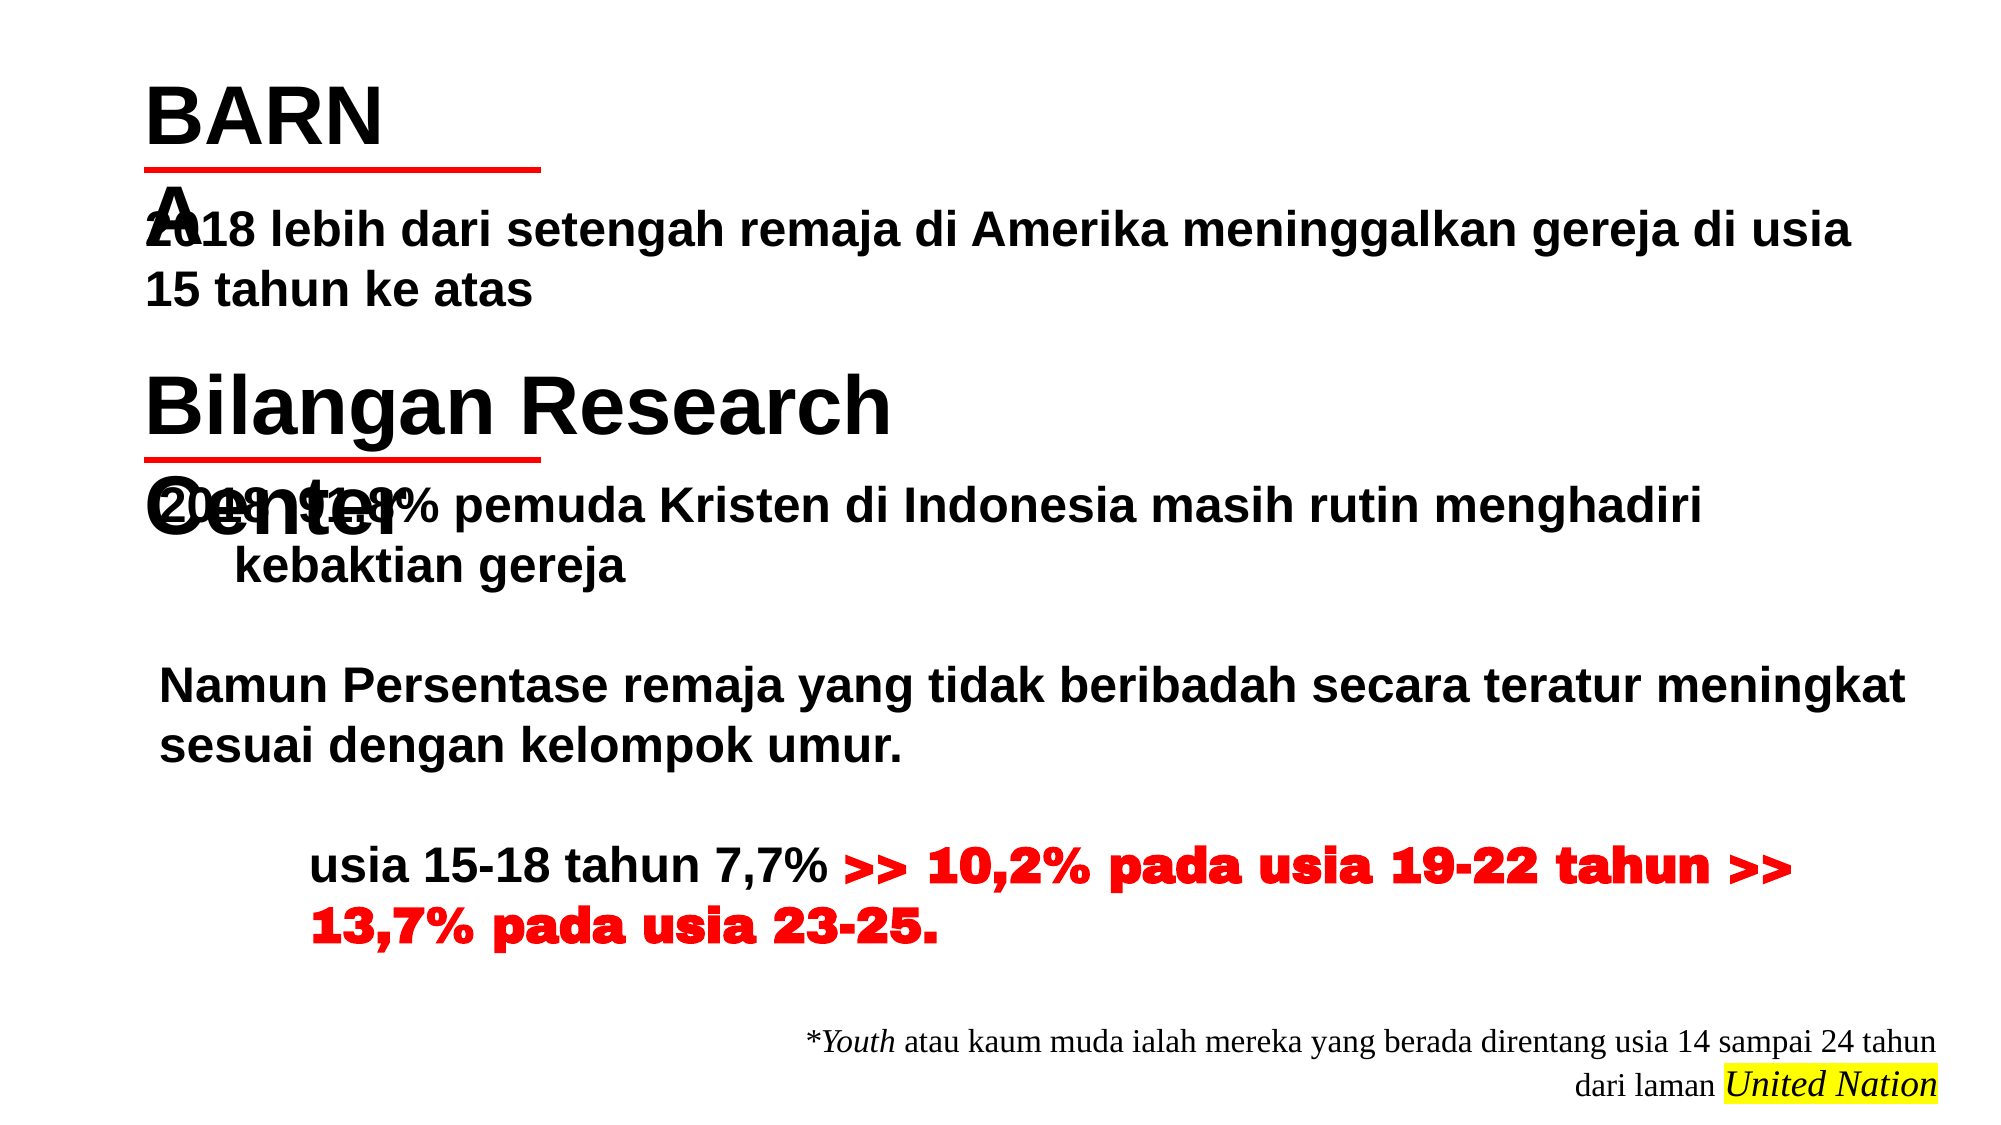

BARNA
2018 lebih dari setengah remaja di Amerika meninggalkan gereja di usia 15 tahun ke atas
Bilangan Research Center
  91,8% pemuda Kristen di Indonesia masih rutin menghadiri kebaktian gereja

Namun Persentase remaja yang tidak beribadah secara teratur meningkat sesuai dengan kelompok umur.

	usia 15-18 tahun 7,7% >> 10,2% pada usia 19-22 tahun >> 	13,7% pada usia 23-25.

*Youth atau kaum muda ialah mereka yang berada direntang usia 14 sampai 24 tahun
dari laman United Nation